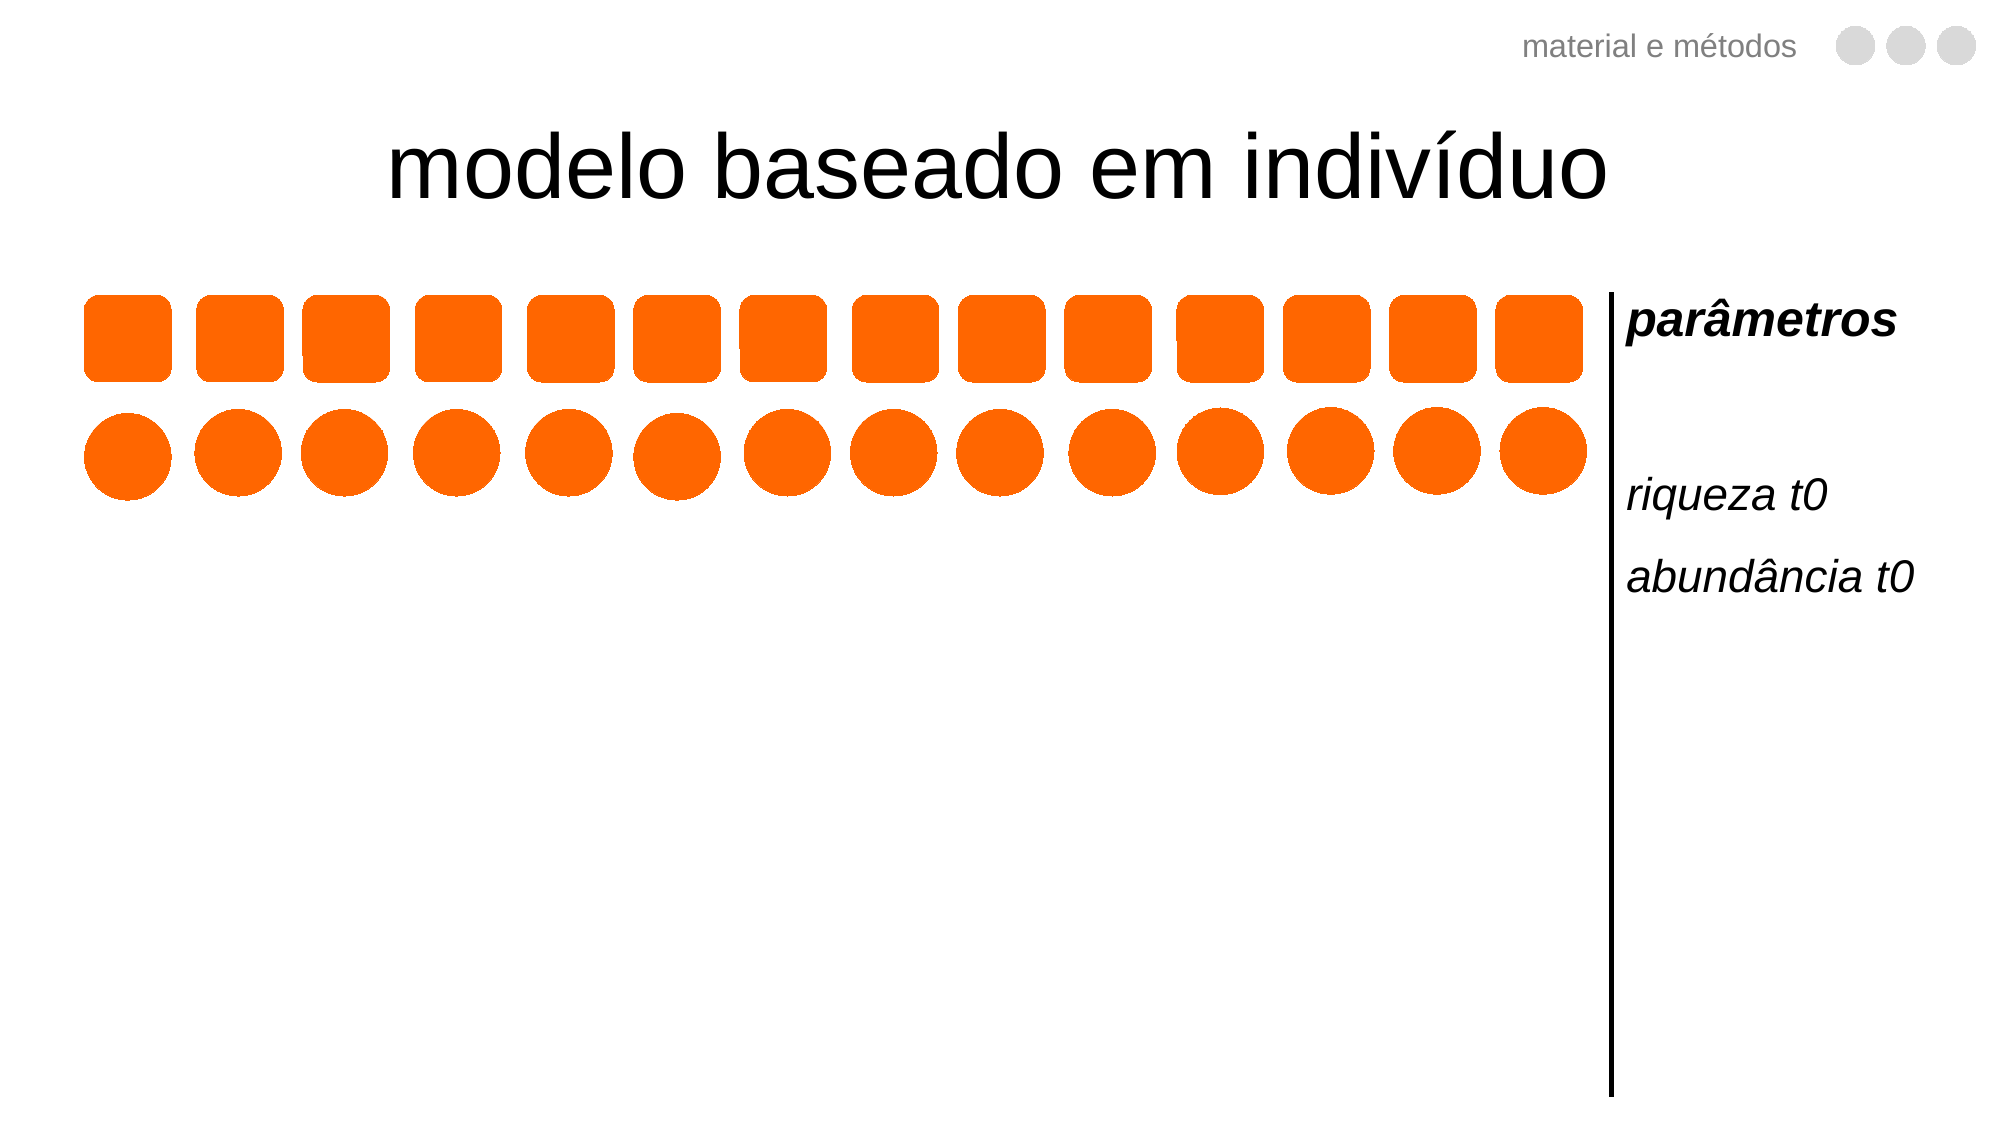

material e métodos

# modelo baseado em indivíduo

parâmetros

riqueza t0
abundância t0